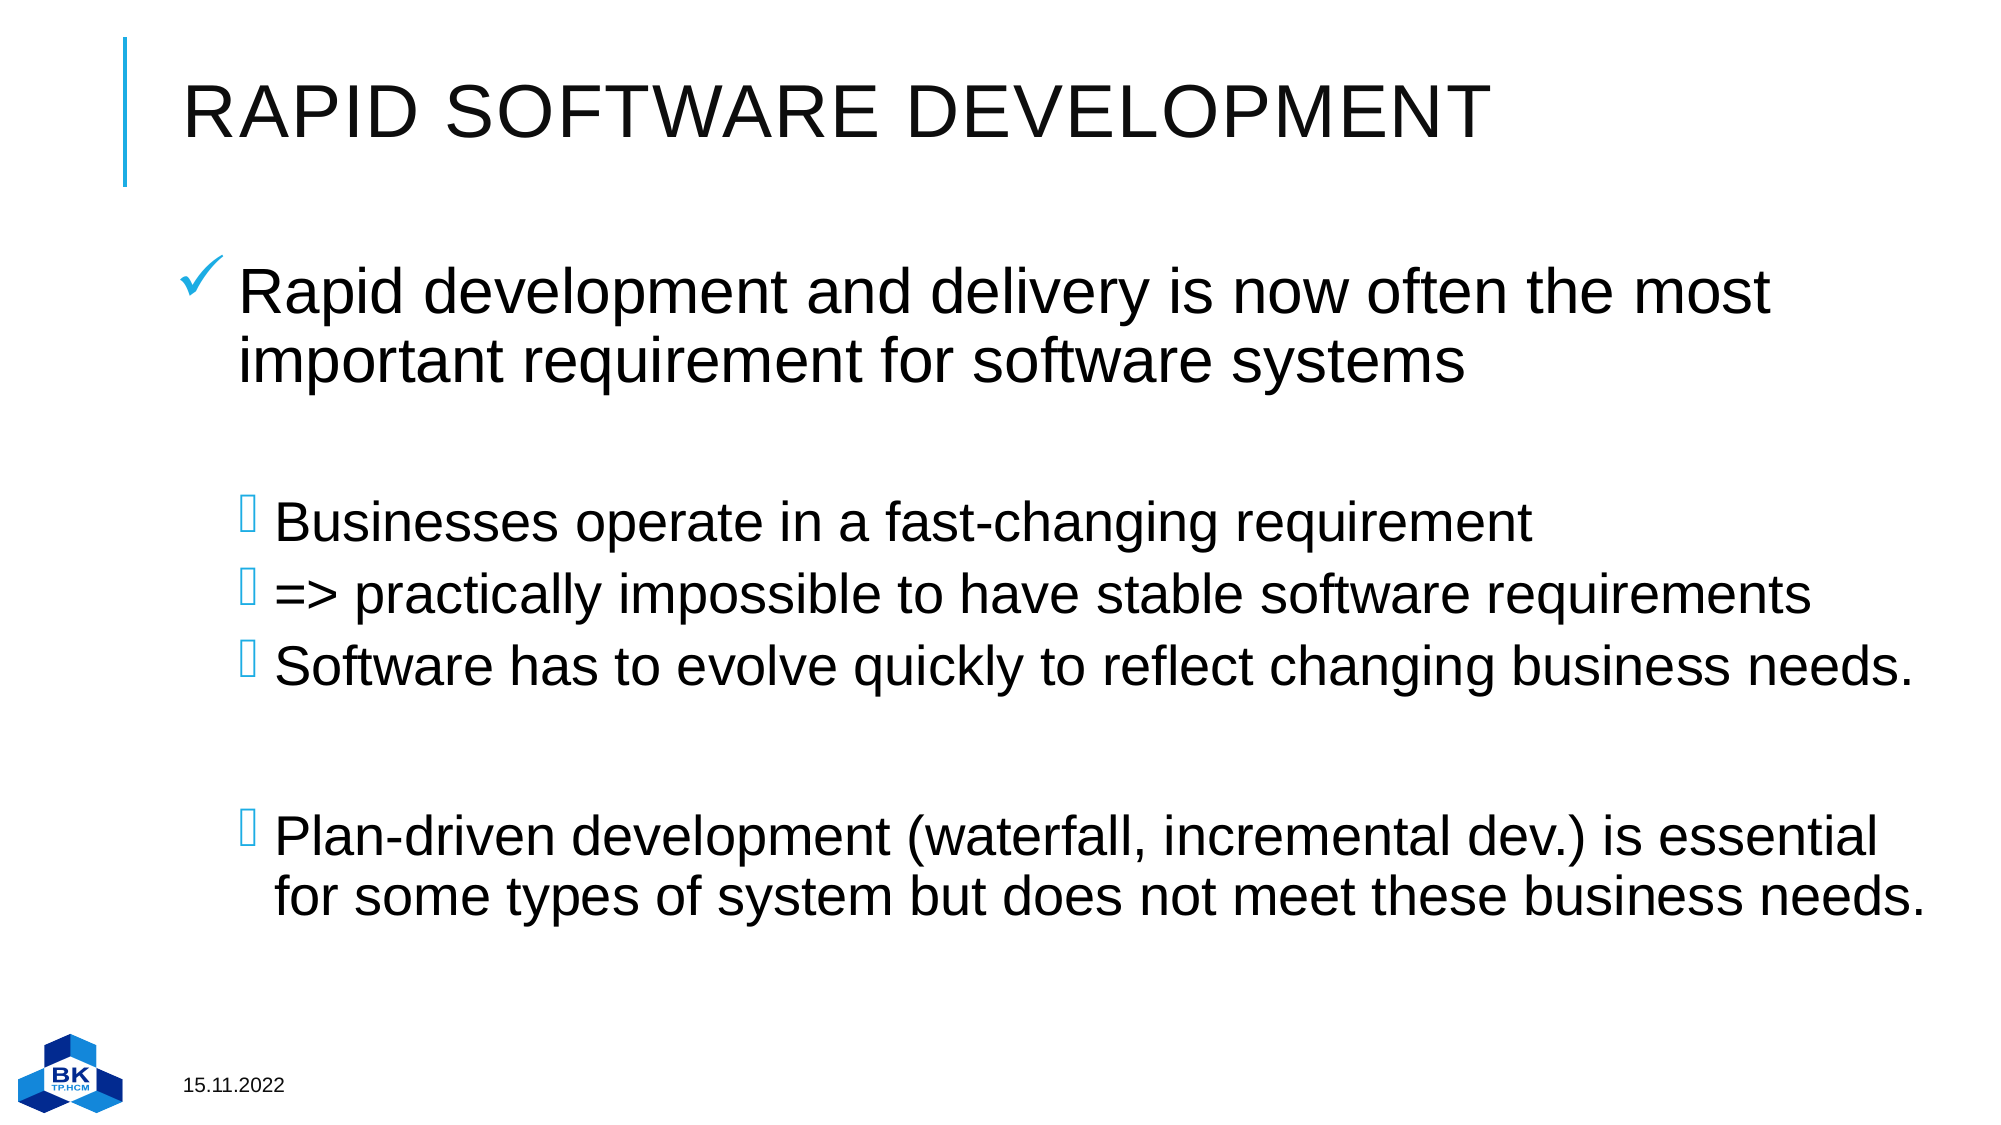

# Rapid software development
Rapid development and delivery is now often the most important requirement for software systems

Businesses operate in a fast-changing requirement
=> practically impossible to have stable software requirements
Software has to evolve quickly to reflect changing business needs.

Plan-driven development (waterfall, incremental dev.) is essential for some types of system but does not meet these business needs.
15.11.2022